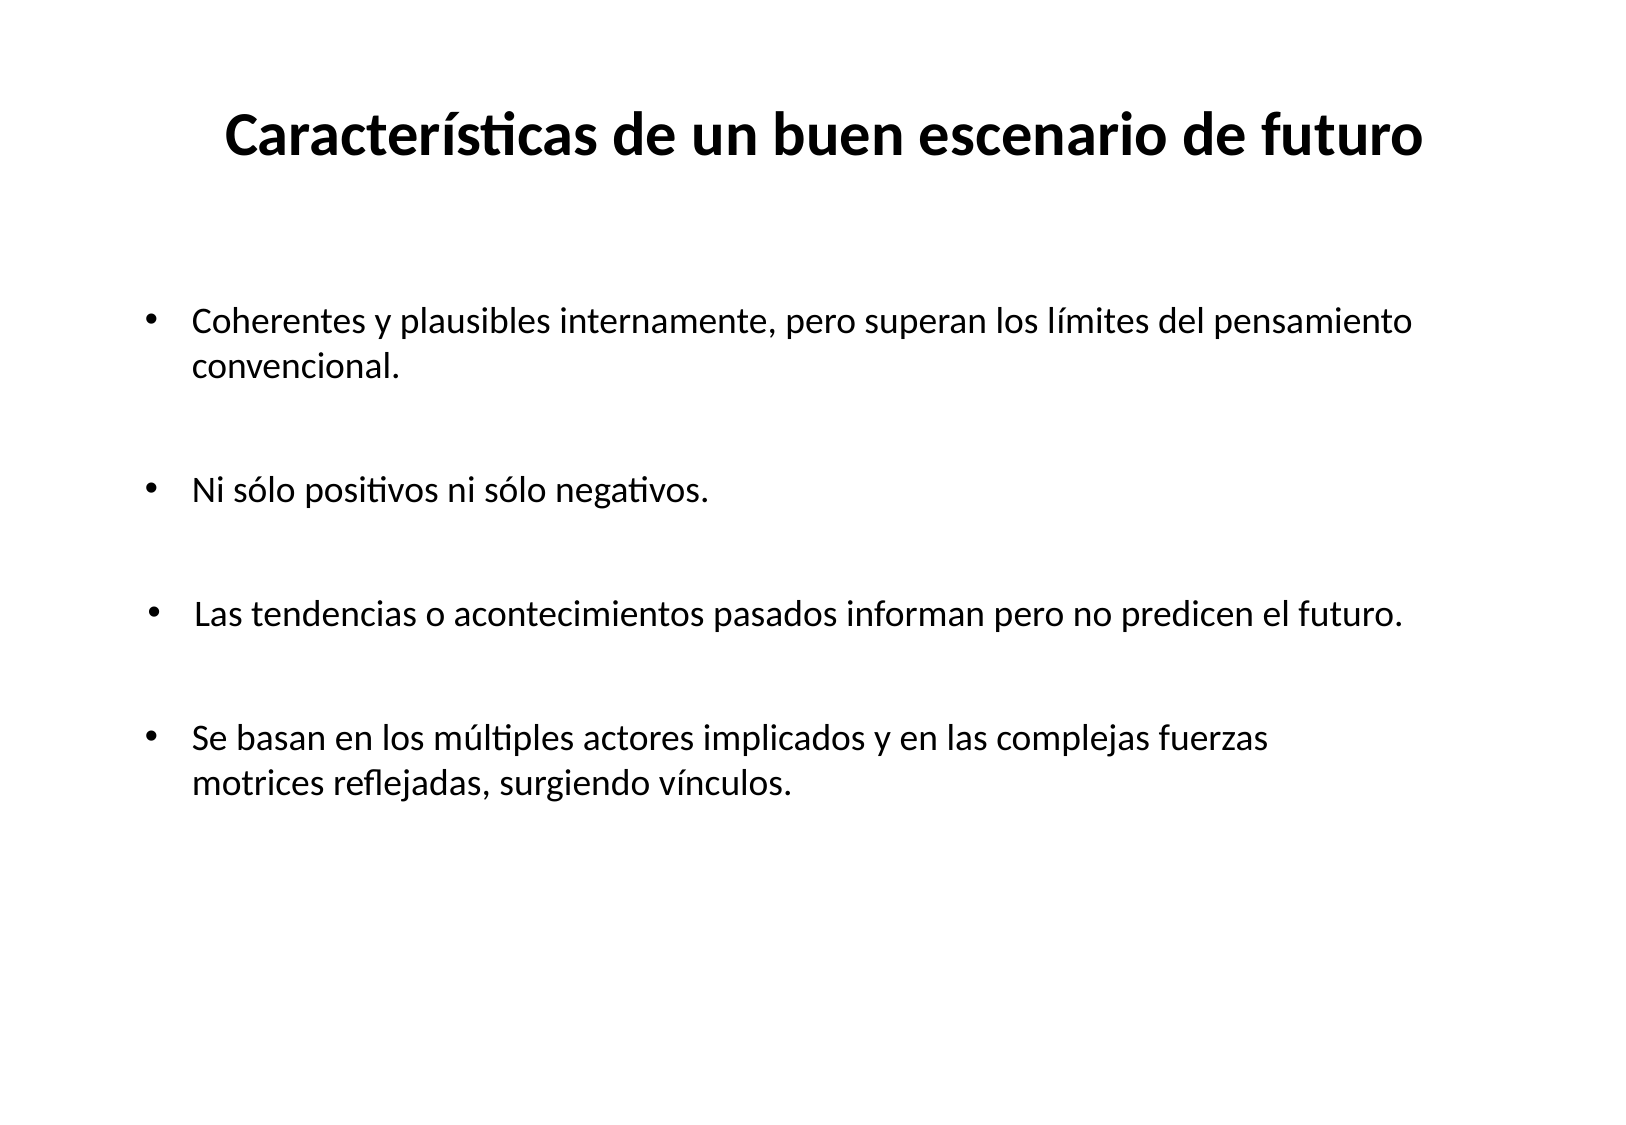

Características de un buen escenario de futuro
Coherentes y plausibles internamente, pero superan los límites del pensamiento convencional.
Ni sólo positivos ni sólo negativos.
Las tendencias o acontecimientos pasados informan pero no predicen el futuro.
Se basan en los múltiples actores implicados y en las complejas fuerzas motrices reflejadas, surgiendo vínculos.